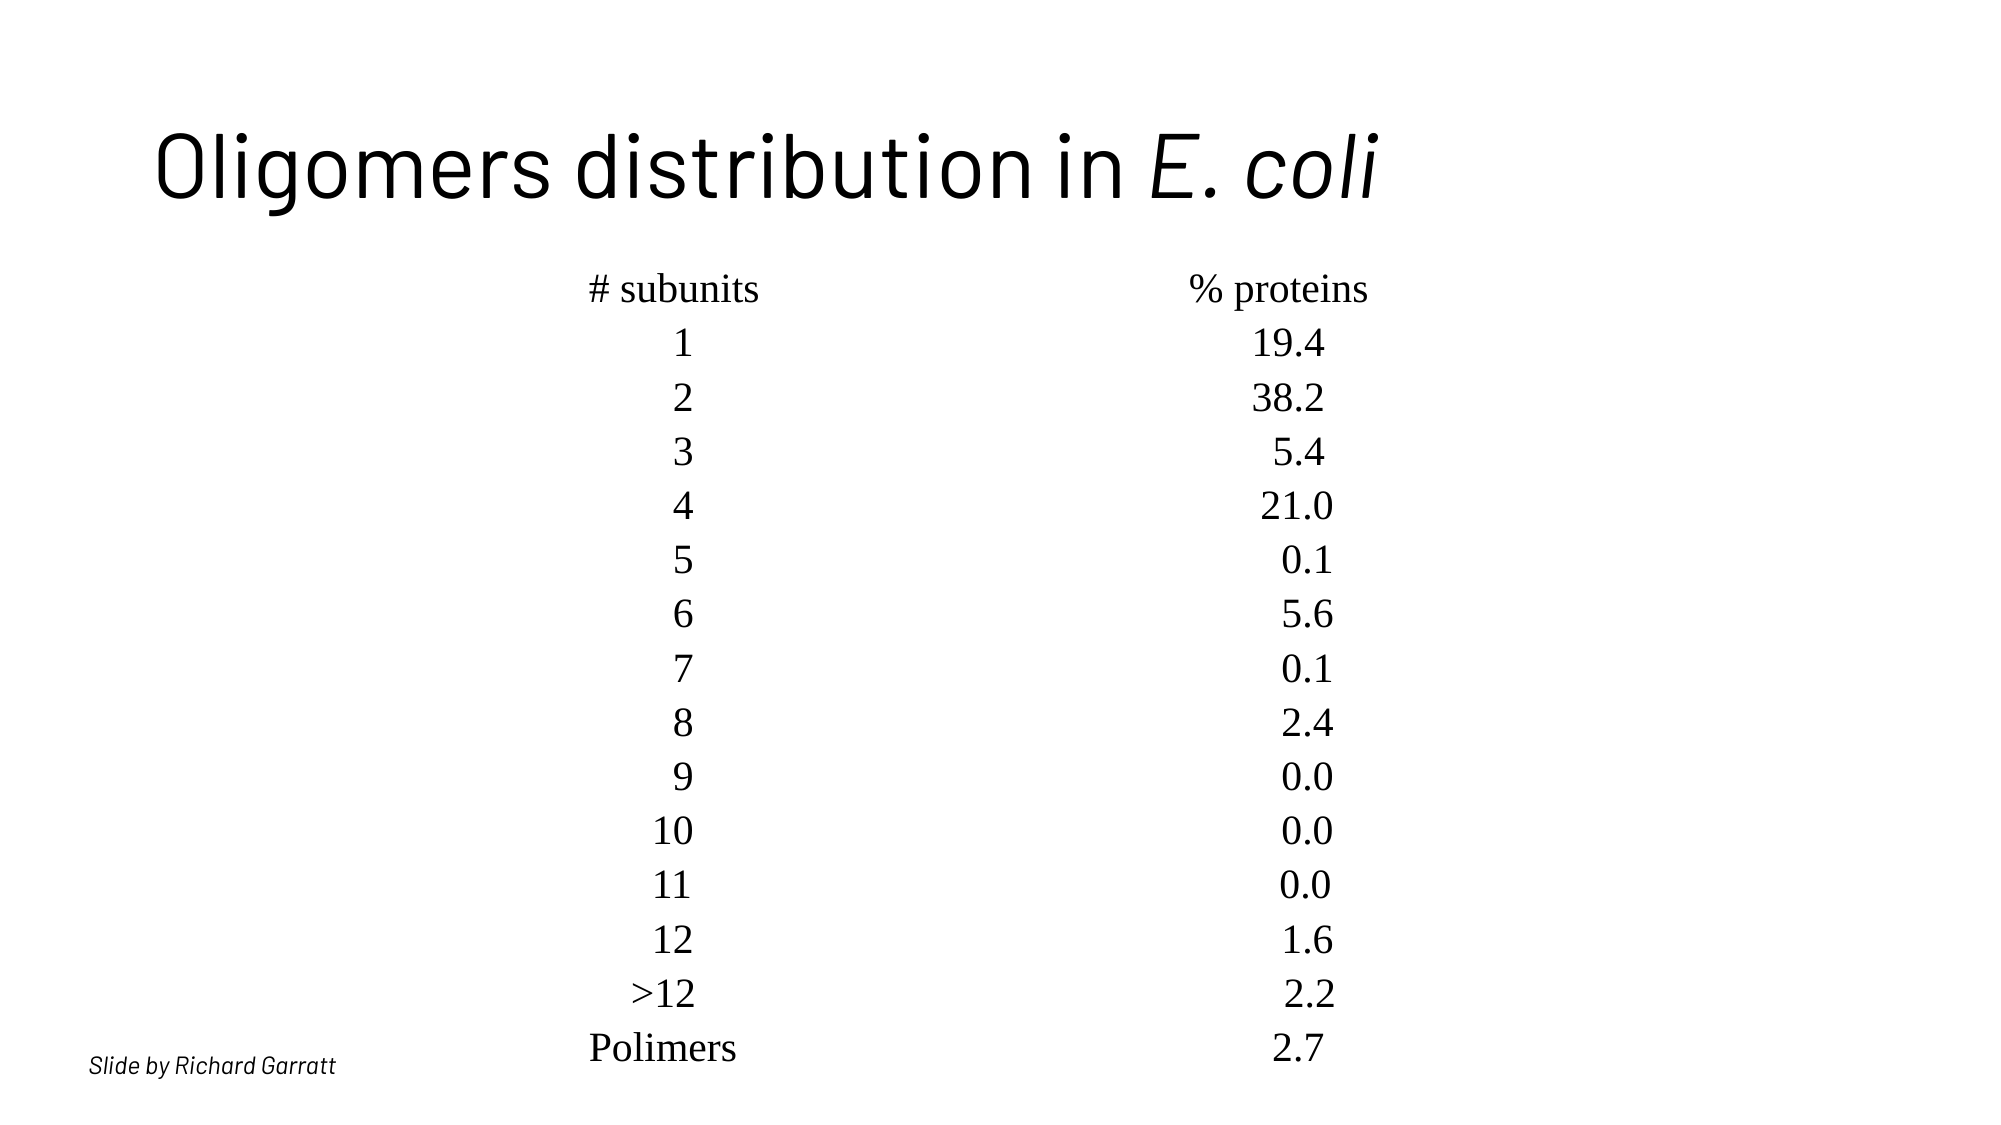

Oligomers distribution in E. coli
# subunits	    		% proteins
        1				      19.4
        2				      38.2
        3 				        5.4
        4                                                      21.0
        5                                                        0.1
        6                                                        5.6
        7                                                        0.1
        8                                                        2.4
        9                                                        0.0
      10                                                        0.0
      11                                                        0.0
      12                                                        1.6
    >12                                                        2.2
Polimers                                                   2.7

Slide by Richard Garratt